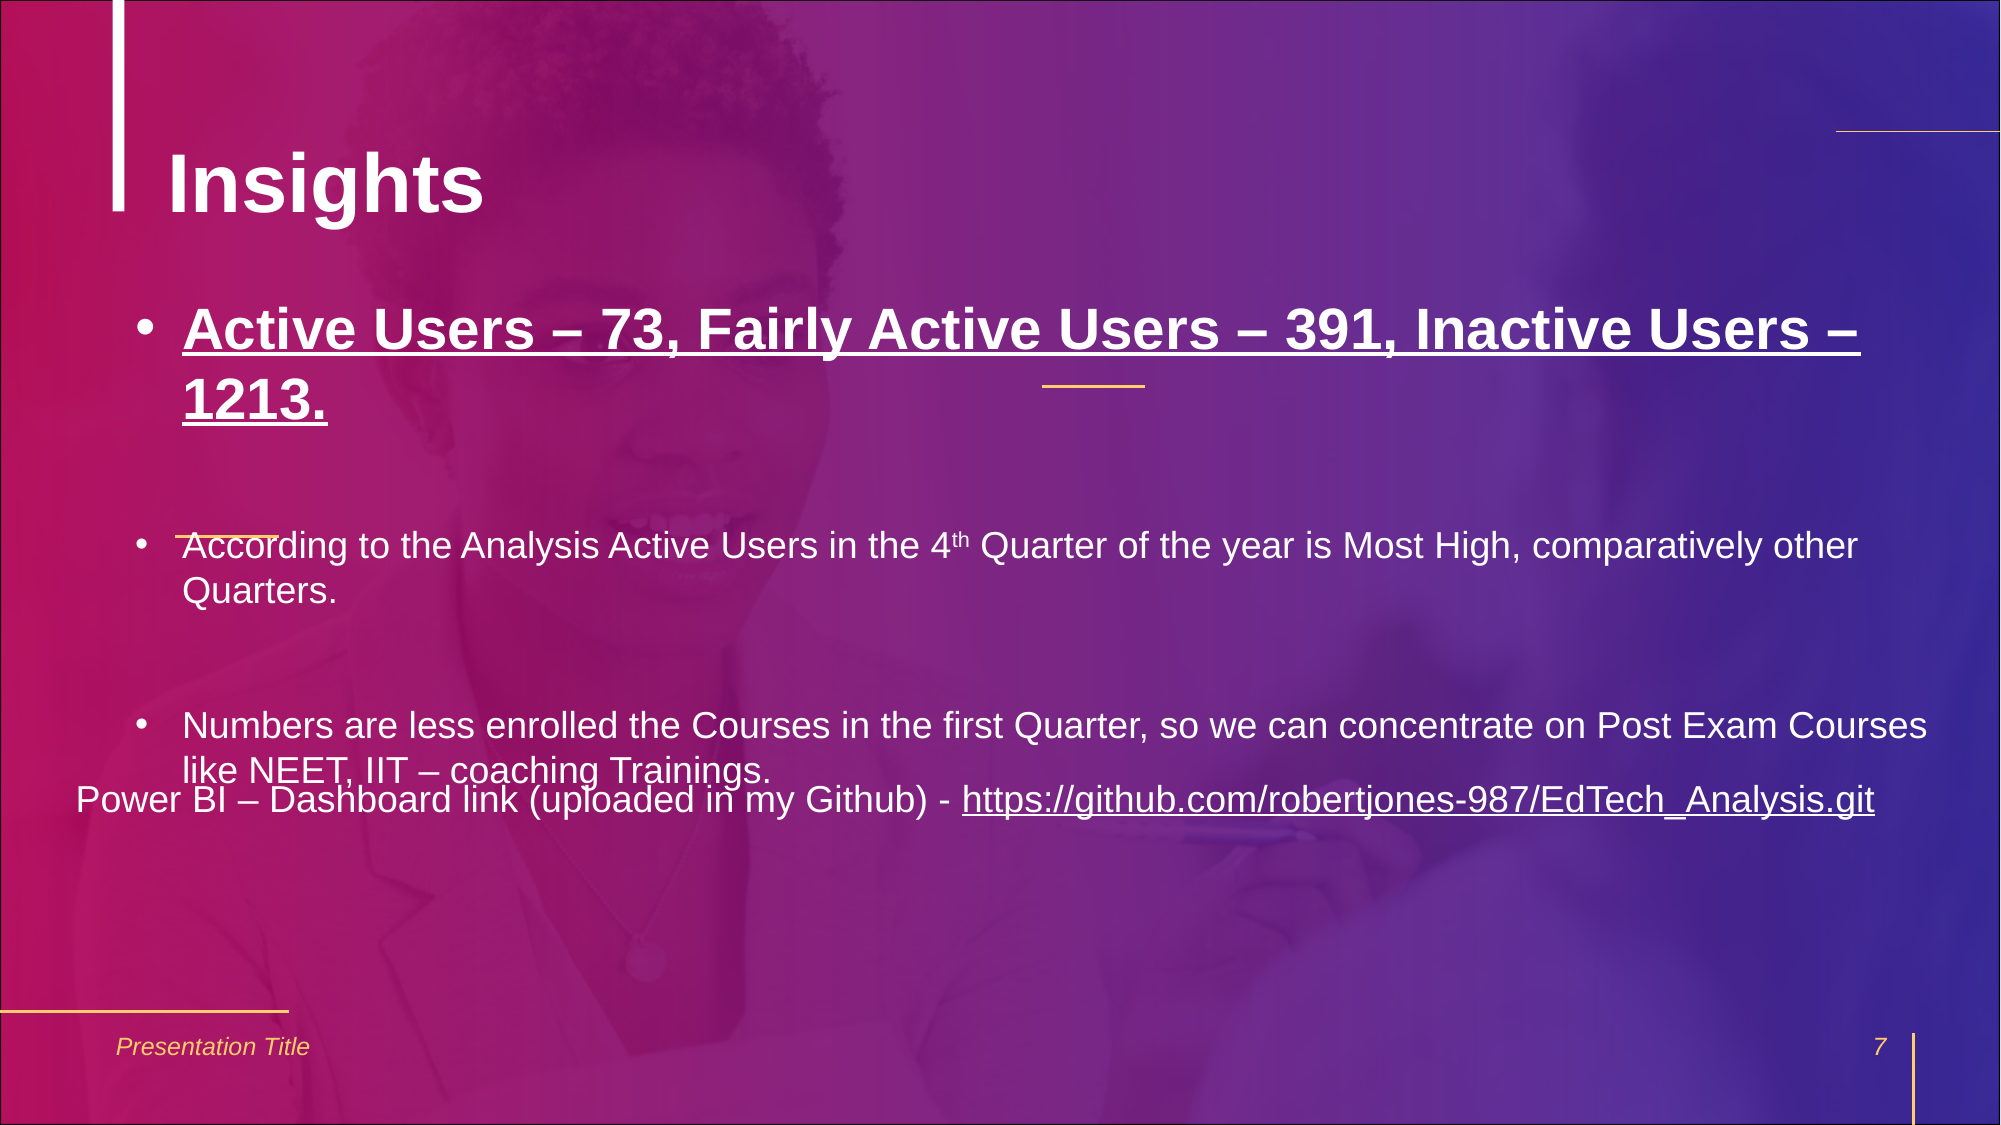

# Insights
Active Users – 73, Fairly Active Users – 391, Inactive Users – 1213.

According to the Analysis Active Users in the 4th Quarter of the year is Most High, comparatively other Quarters.

Numbers are less enrolled the Courses in the first Quarter, so we can concentrate on Post Exam Courses like NEET, IIT – coaching Trainings.

Power BI – Dashboard link (uploaded in my Github) - https://github.com/robertjones-987/EdTech_Analysis.git

Presentation Title
7